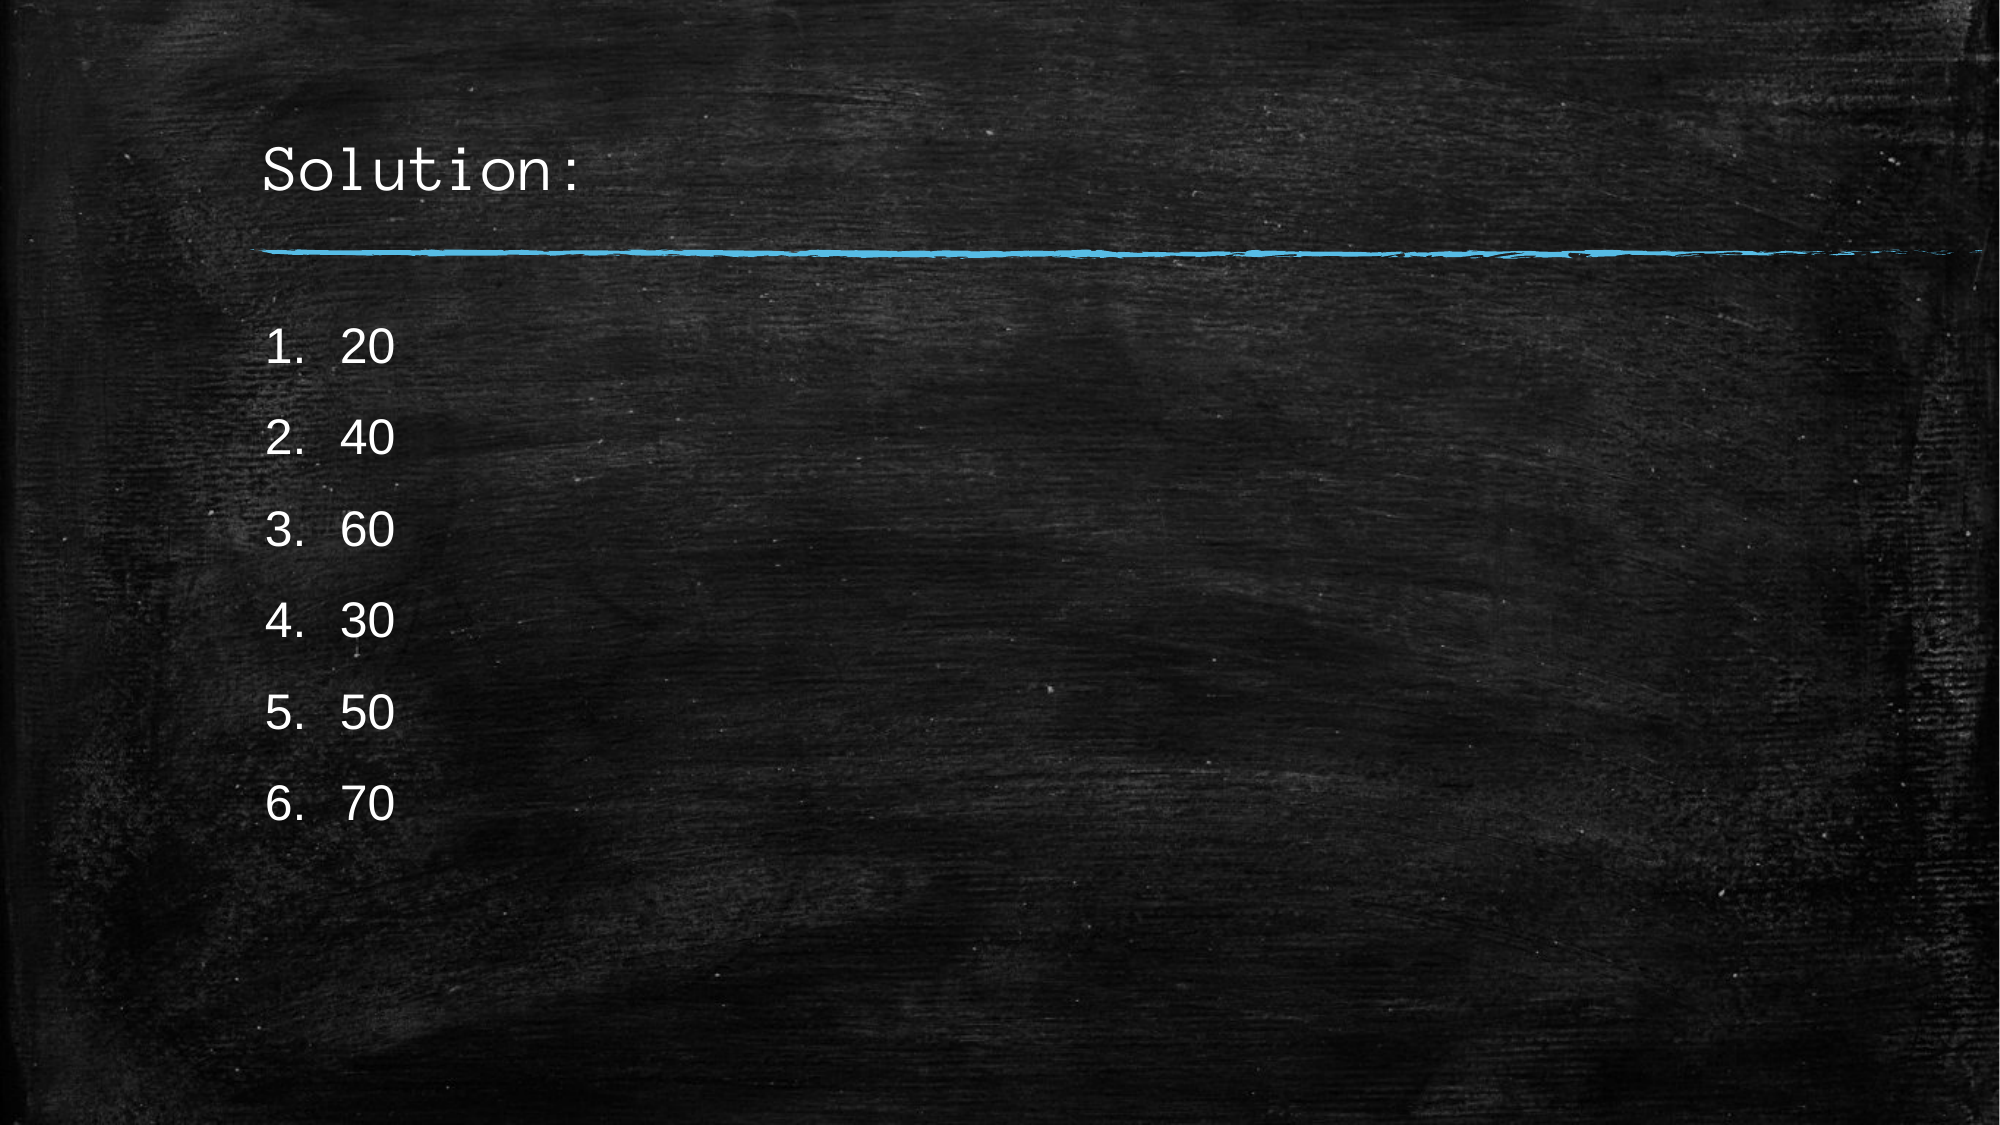

# Solution:
20
40
60
30
50
70